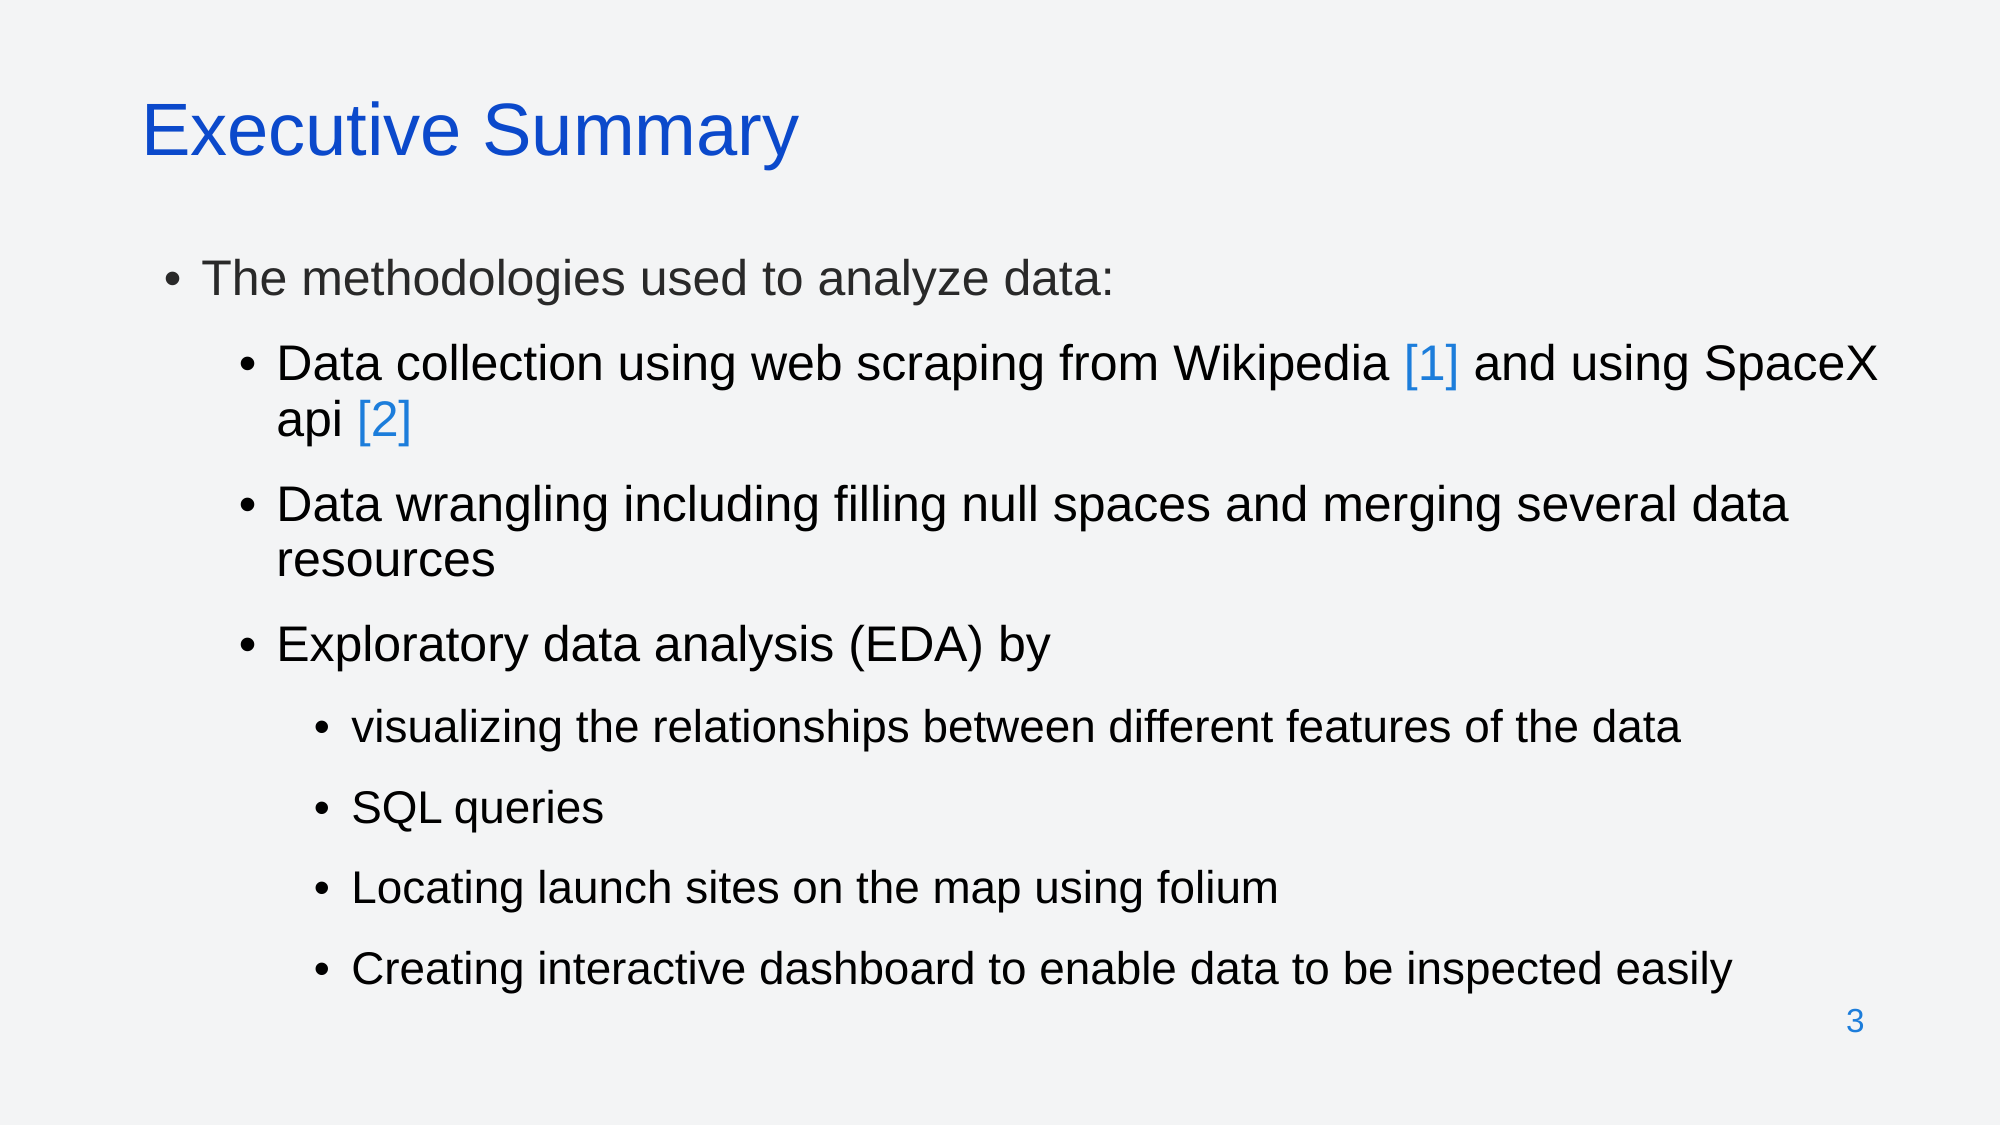

Executive Summary
The methodologies used to analyze data:
Data collection using web scraping from Wikipedia [1] and using SpaceX api [2]
Data wrangling including filling null spaces and merging several data resources
Exploratory data analysis (EDA) by
visualizing the relationships between different features of the data
SQL queries
Locating launch sites on the map using folium
Creating interactive dashboard to enable data to be inspected easily
3